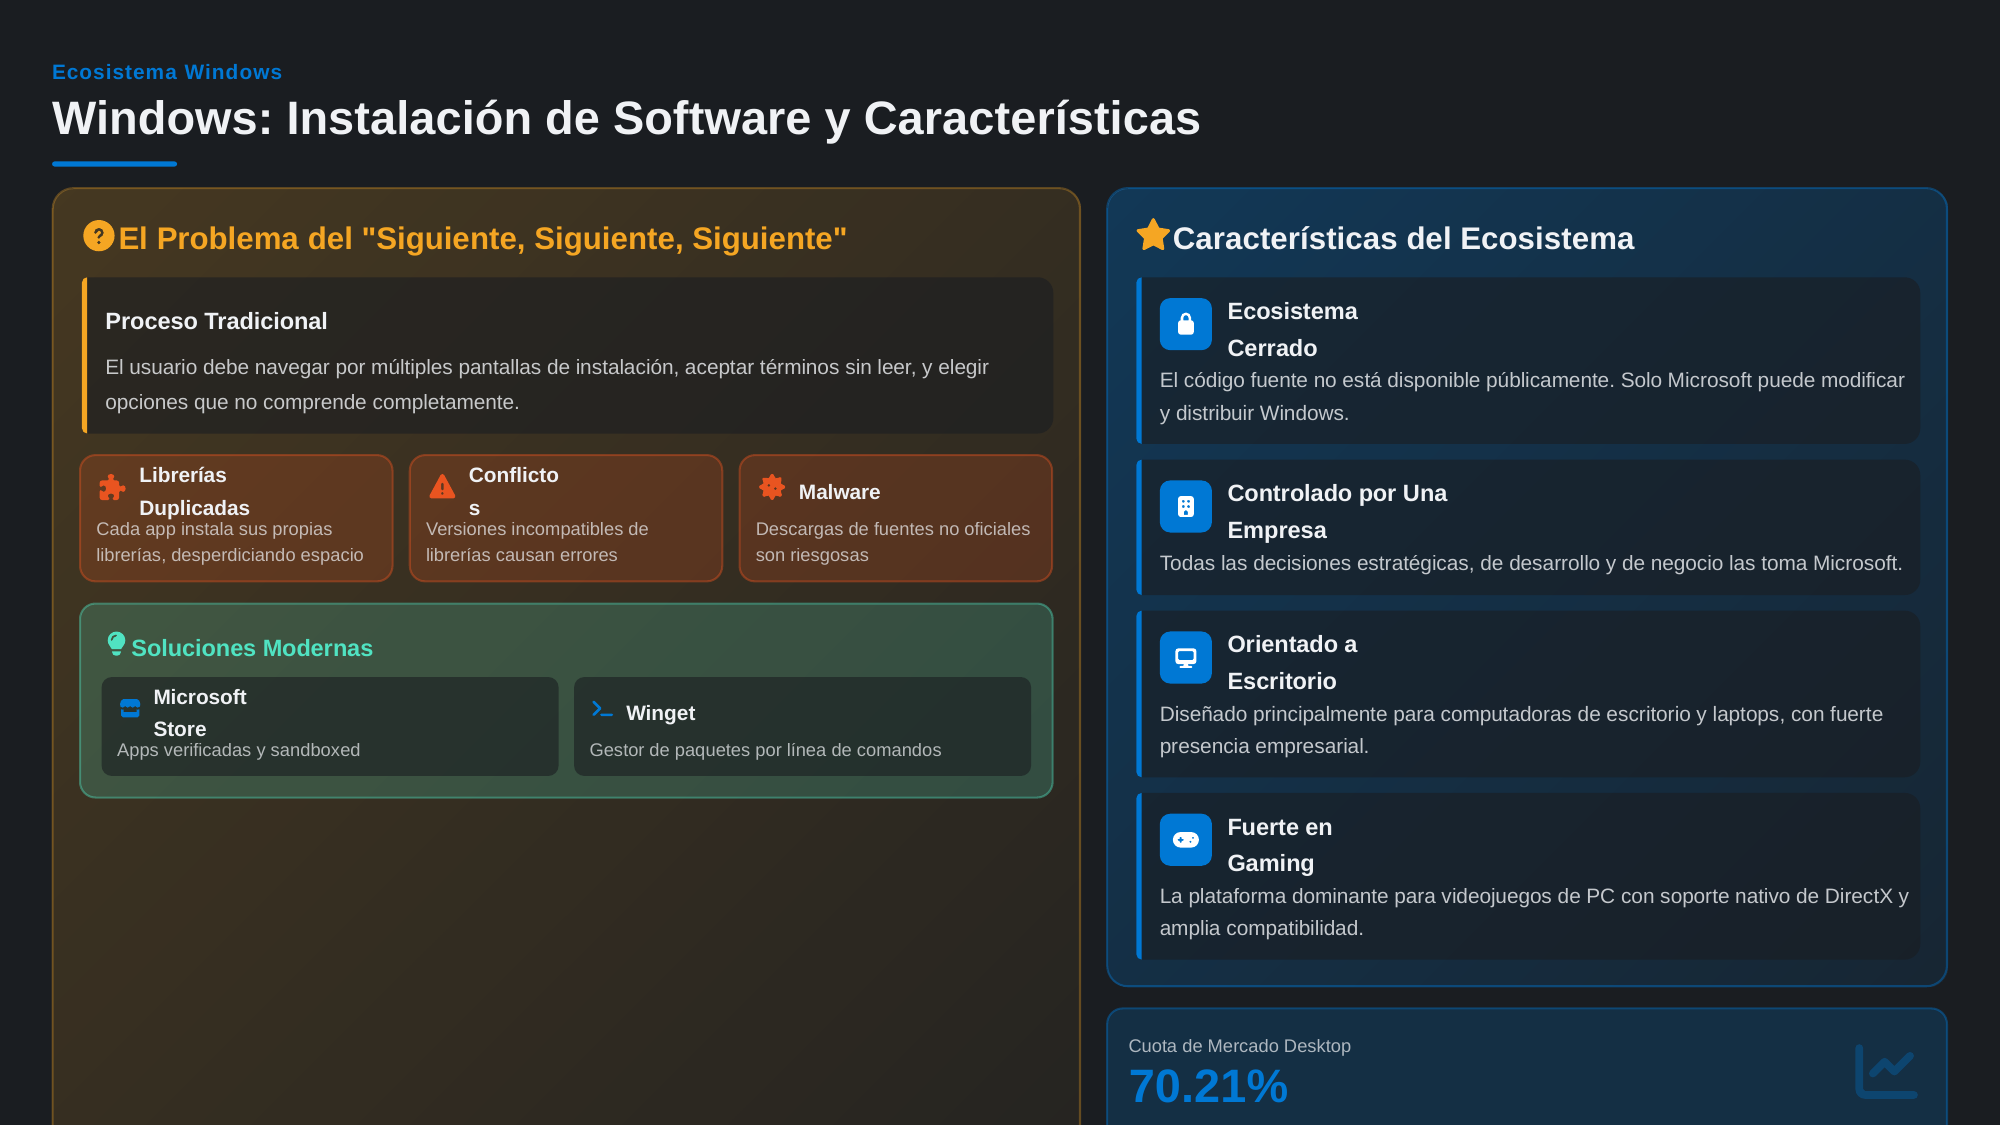

Ecosistema Windows
Windows: Instalación de Software y Características

El Problema del "Siguiente, Siguiente, Siguiente"
Características del Ecosistema

Proceso Tradicional

Ecosistema Cerrado

El usuario debe navegar por múltiples pantallas de instalación, aceptar términos sin leer, y elegir opciones que no comprende completamente.
El código fuente no está disponible públicamente. Solo Microsoft puede modificar y distribuir Windows.

Librerías Duplicadas
Conflictos
Malware

Controlado por Una Empresa

Cada app instala sus propias librerías, desperdiciando espacio
Versiones incompatibles de librerías causan errores
Descargas de fuentes no oficiales son riesgosas
Todas las decisiones estratégicas, de desarrollo y de negocio las toma Microsoft.

Soluciones Modernas

Orientado a Escritorio

Microsoft Store
Winget
Diseñado principalmente para computadoras de escritorio y laptops, con fuerte presencia empresarial.

Apps verificadas y sandboxed
Gestor de paquetes por línea de comandos

Fuerte en Gaming

La plataforma dominante para videojuegos de PC con soporte nativo de DirectX y amplia compatibilidad.

Cuota de Mercado Desktop

70.21%
Fuente: StatCounter 2025